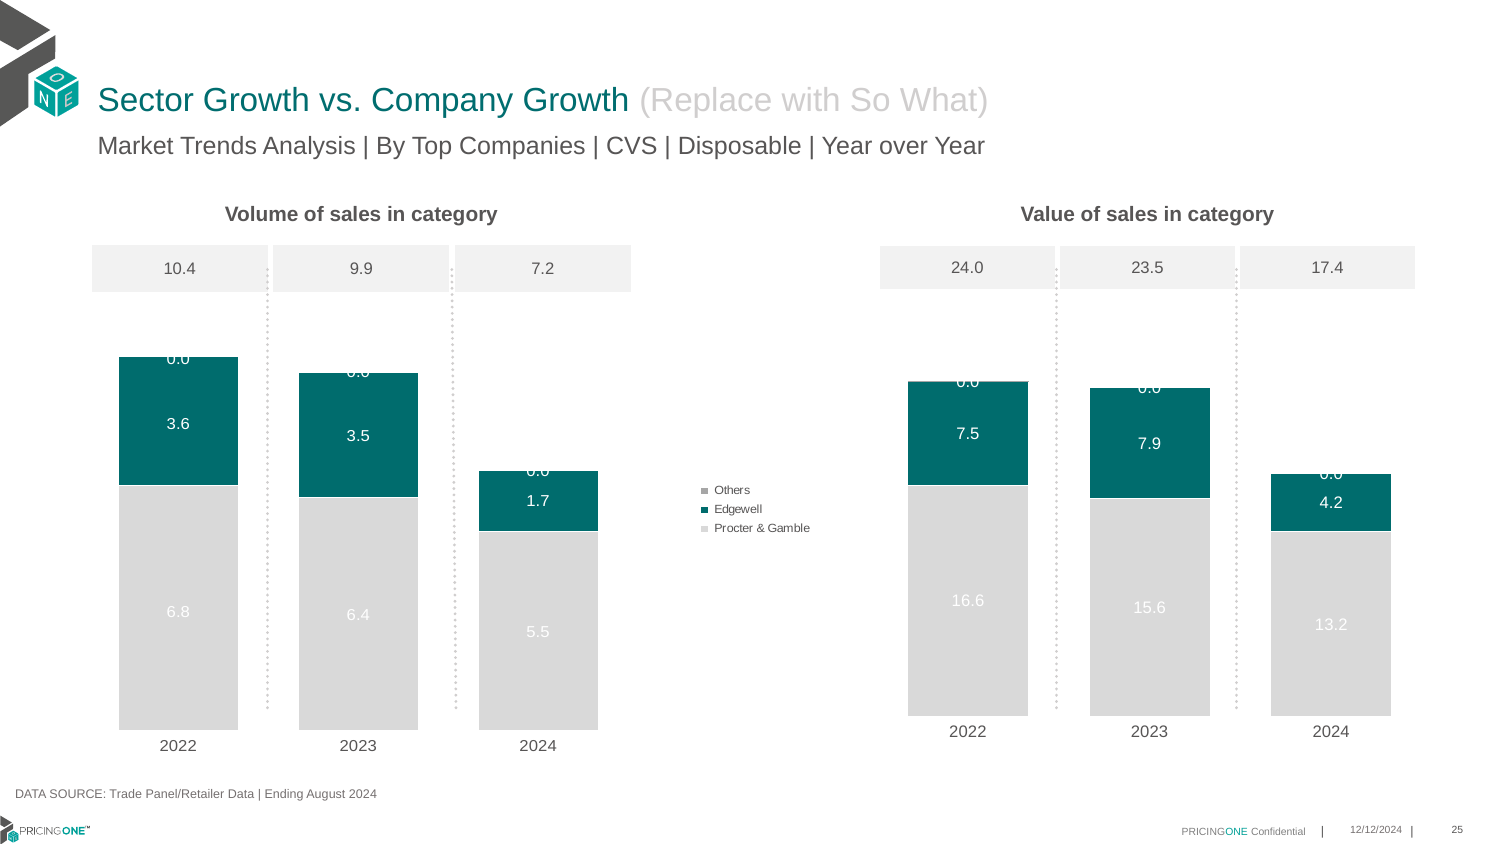

# Sector Growth vs. Company Growth (Replace with So What)
Market Trends Analysis | By Top Companies | CVS | Disposable | Year over Year
| Value of sales in category |  |  |
| --- | --- | --- |
| 24.0 | 23.5 | 17.4 |
| Volume of sales in category |  |  |
| --- | --- | --- |
| 10.4 | 9.9 | 7.2 |

### Chart

| Category | Procter & Gamble | Edgewell | Others |
|---|---|---|---|
| 2022 | 16.557489 | 7.453033 | 0.030965 |
| 2023 | 15.597547 | 7.944252 | 0.00708 |
| 2024 | 13.189517 | 4.203085 | 0.004576 |

### Chart

| Category | Procter & Gamble | Edgewell | Others |
|---|---|---|---|
| 2022 | 6.777604 | 3.582898 | 0.035 |
| 2023 | 6.441963 | 3.4805 | 0.008703 |
| 2024 | 5.507208 | 1.702147 | 0.006398 |
DATA SOURCE: Trade Panel/Retailer Data | Ending August 2024

12/12/2024
25